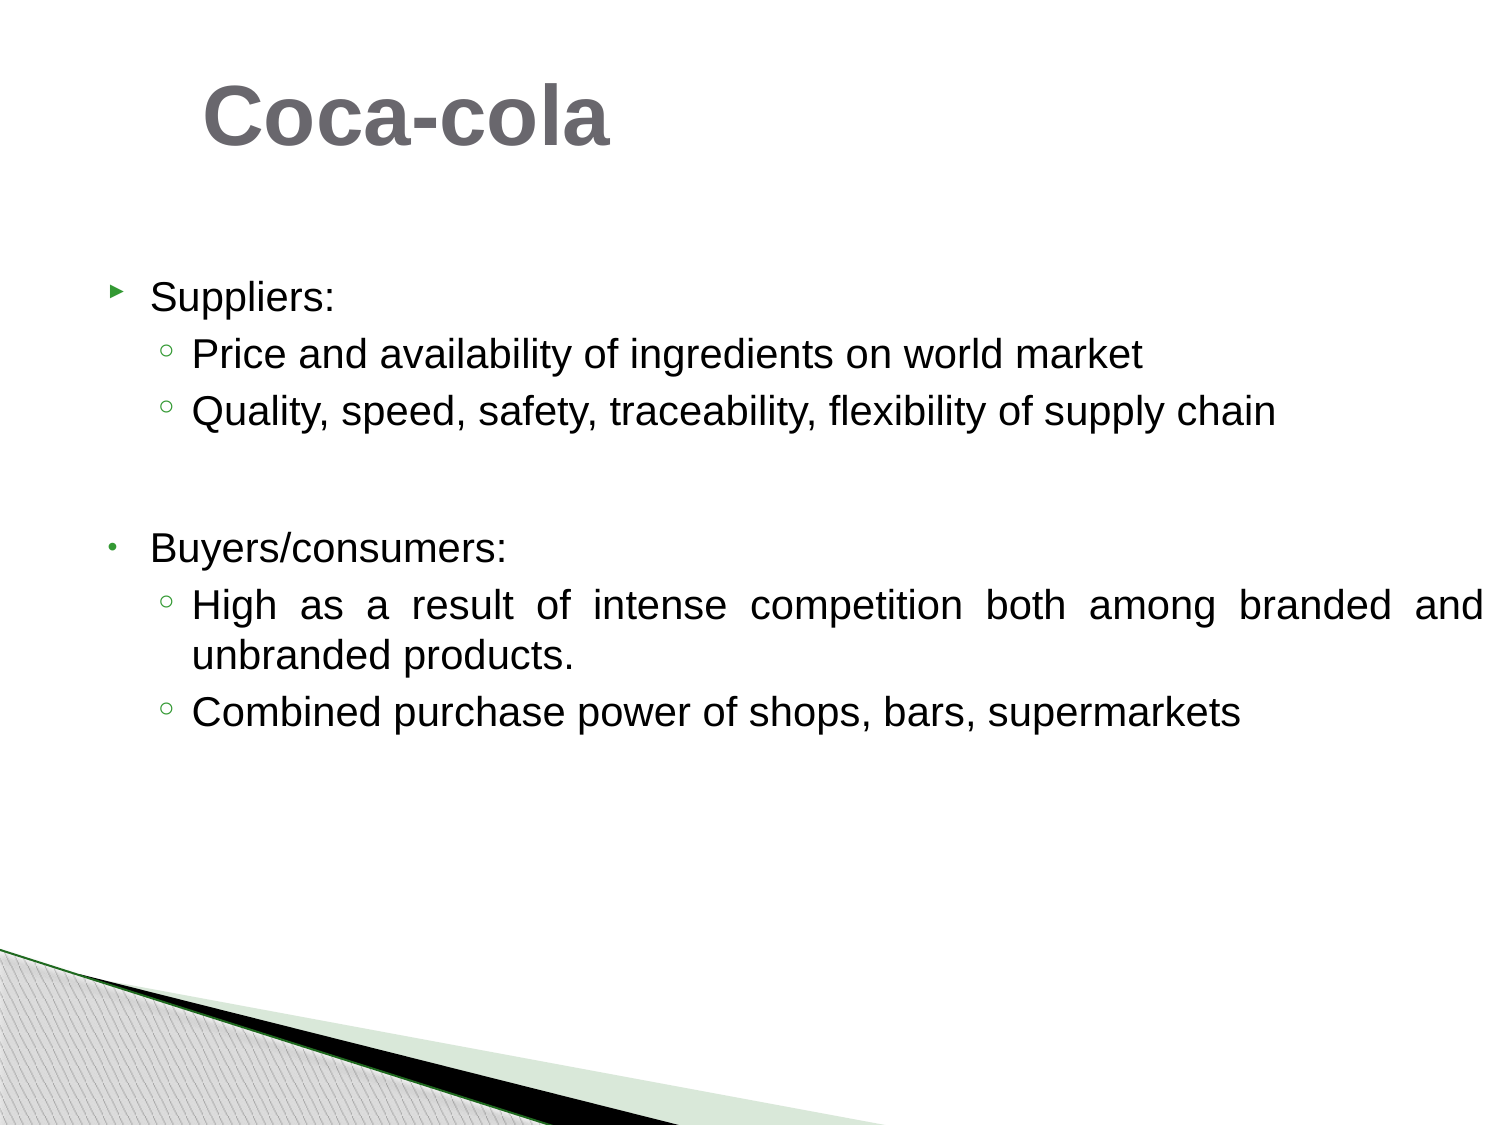

# Coca-cola
Suppliers:
Price and availability of ingredients on world market
Quality, speed, safety, traceability, flexibility of supply chain

Buyers/consumers:
High as a result of intense competition both among branded and unbranded products.
Combined purchase power of shops, bars, supermarkets